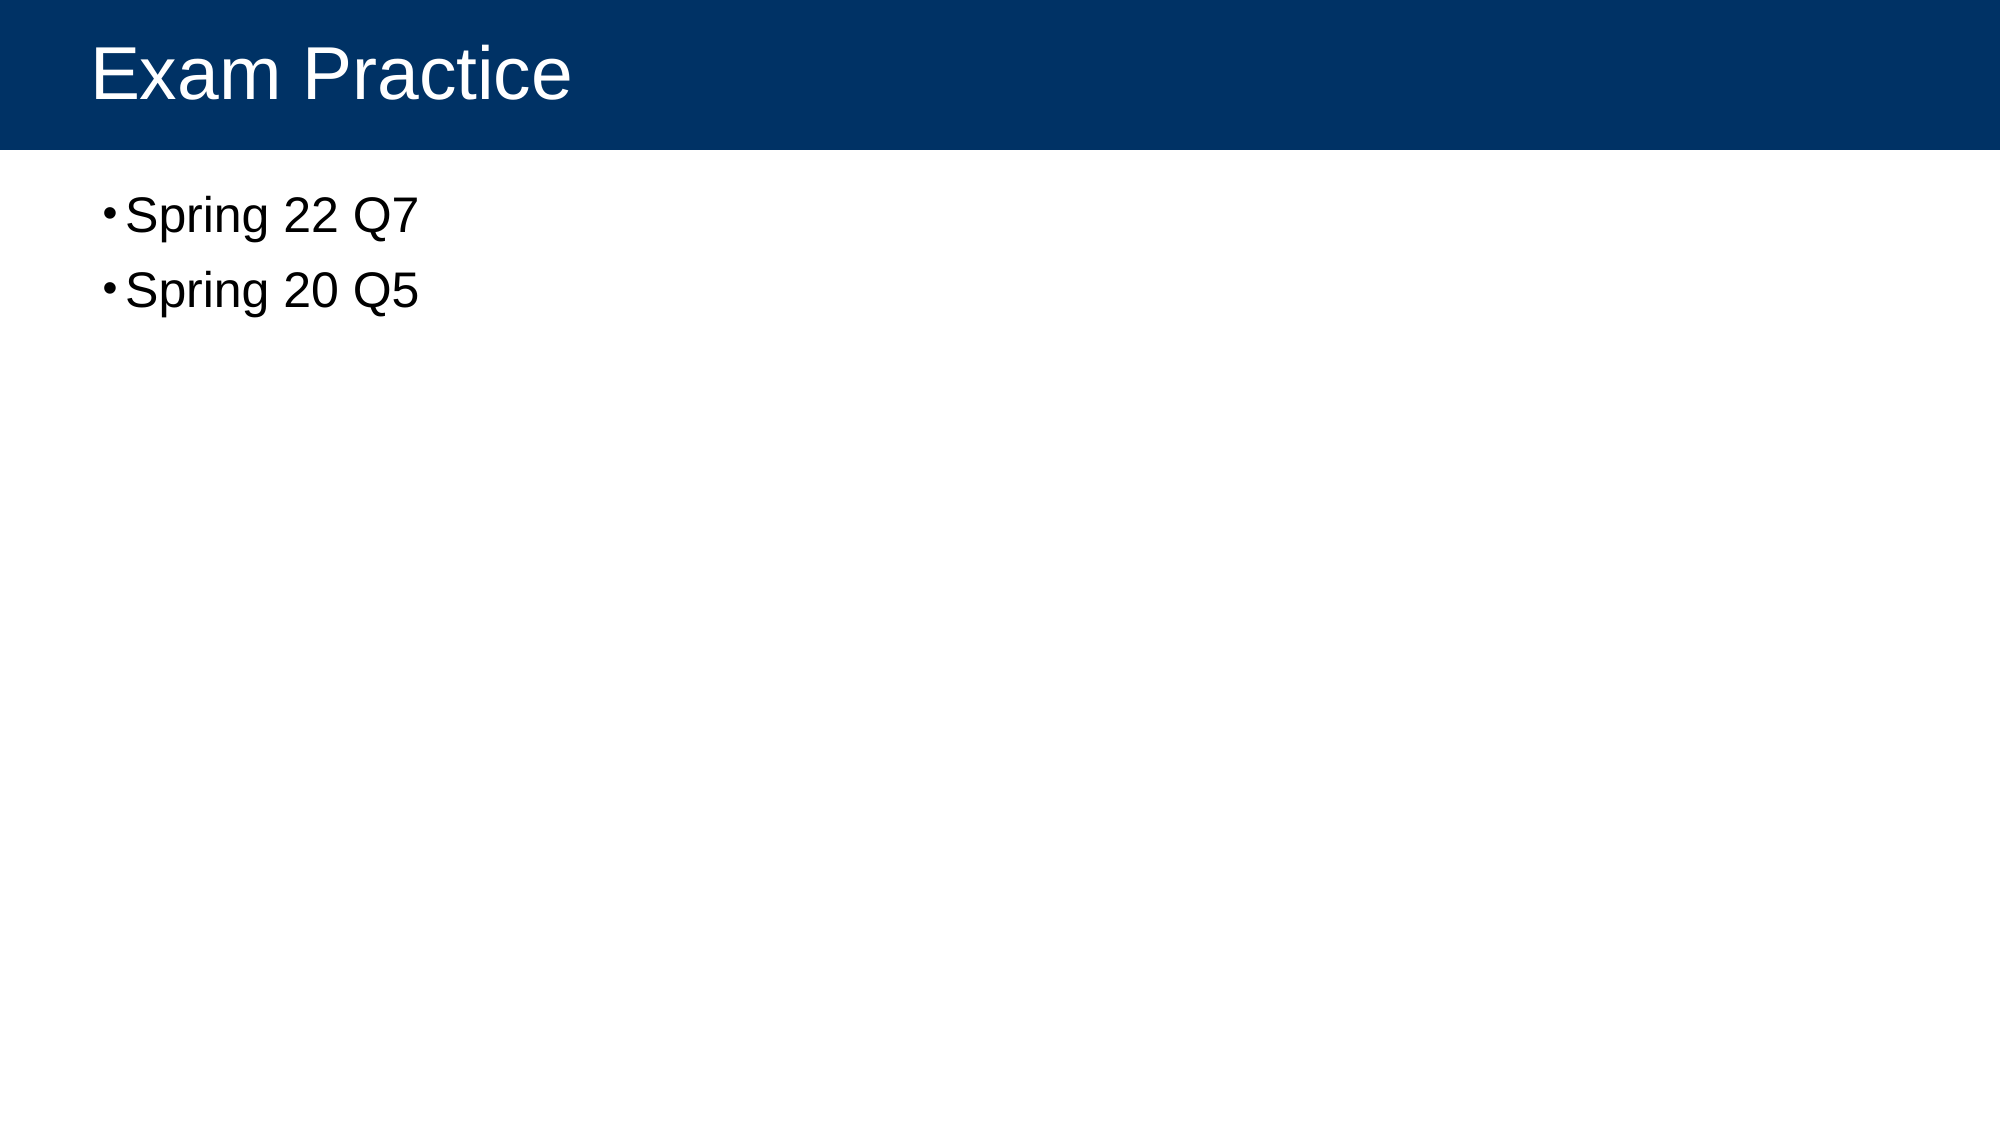

# Exam Practice
Spring 22 Q7
Spring 20 Q5